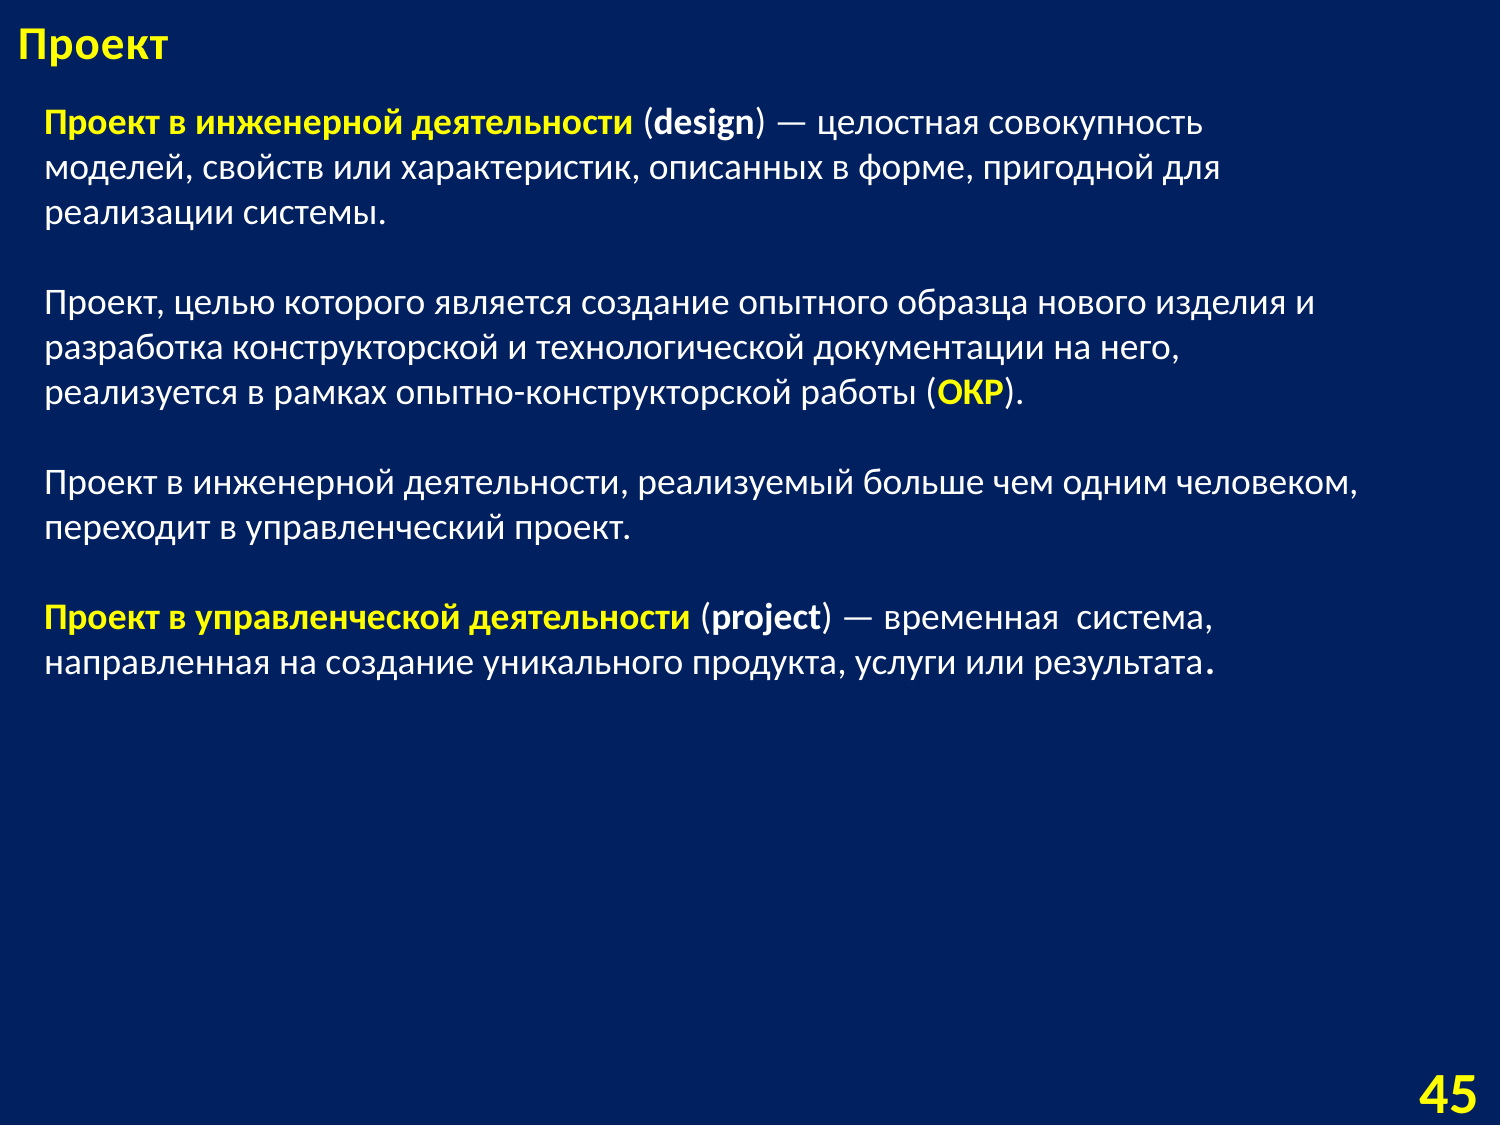

Проект
Проект в инженерной деятельности (design) — целостная совокупность моделей, свойств или характеристик, описанных в форме, пригодной для реализации системы.
Проект, целью которого является создание опытного образца нового изделия и разработка конструкторской и технологической документации на него, реализуется в рамках опытно-конструкторской работы (ОКР).

Проект в инженерной деятельности, реализуемый больше чем одним человеком, переходит в управленческий проект.

Проект в управленческой деятельности (project) — временная  система, направленная на создание уникального продукта, услуги или результата.
45